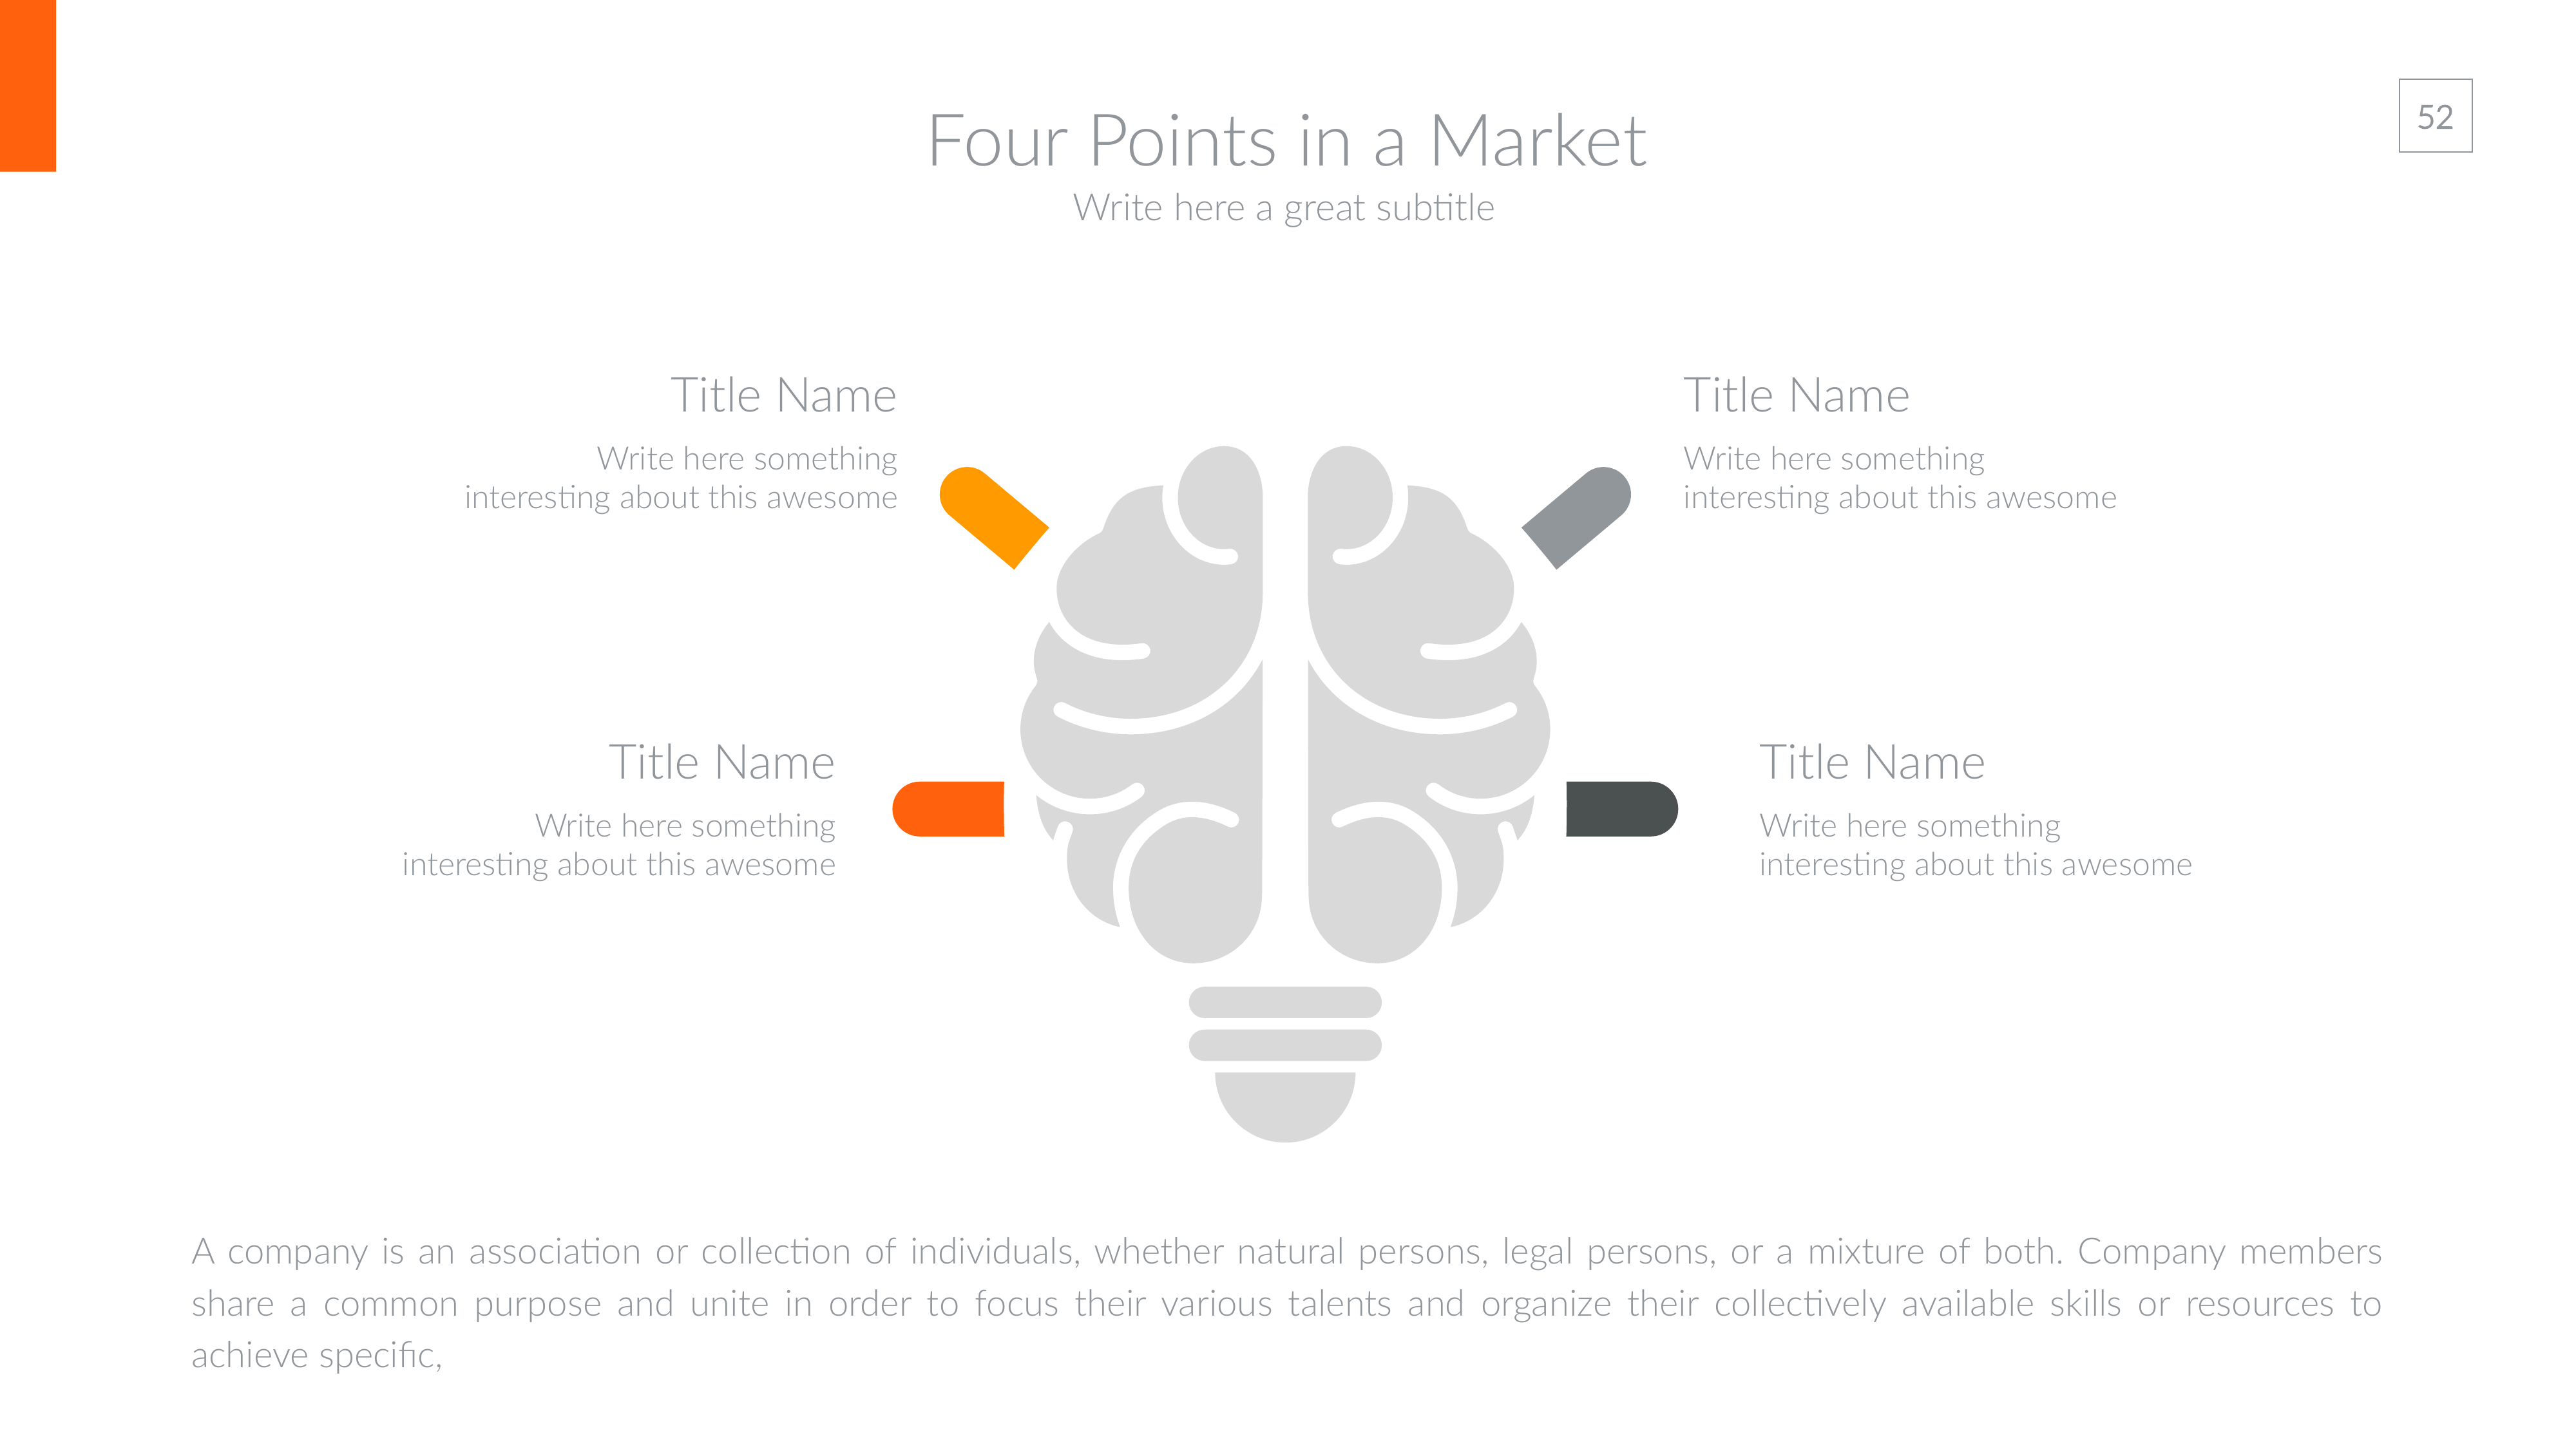

Four Points in a Market
Write here a great subtitle
Title Name
Title Name
Write here something interesting about this awesome
Write here something interesting about this awesome

Title Name
Title Name
Write here something interesting about this awesome
Write here something interesting about this awesome
A company is an association or collection of individuals, whether natural persons, legal persons, or a mixture of both. Company members share a common purpose and unite in order to focus their various talents and organize their collectively available skills or resources to achieve specific,